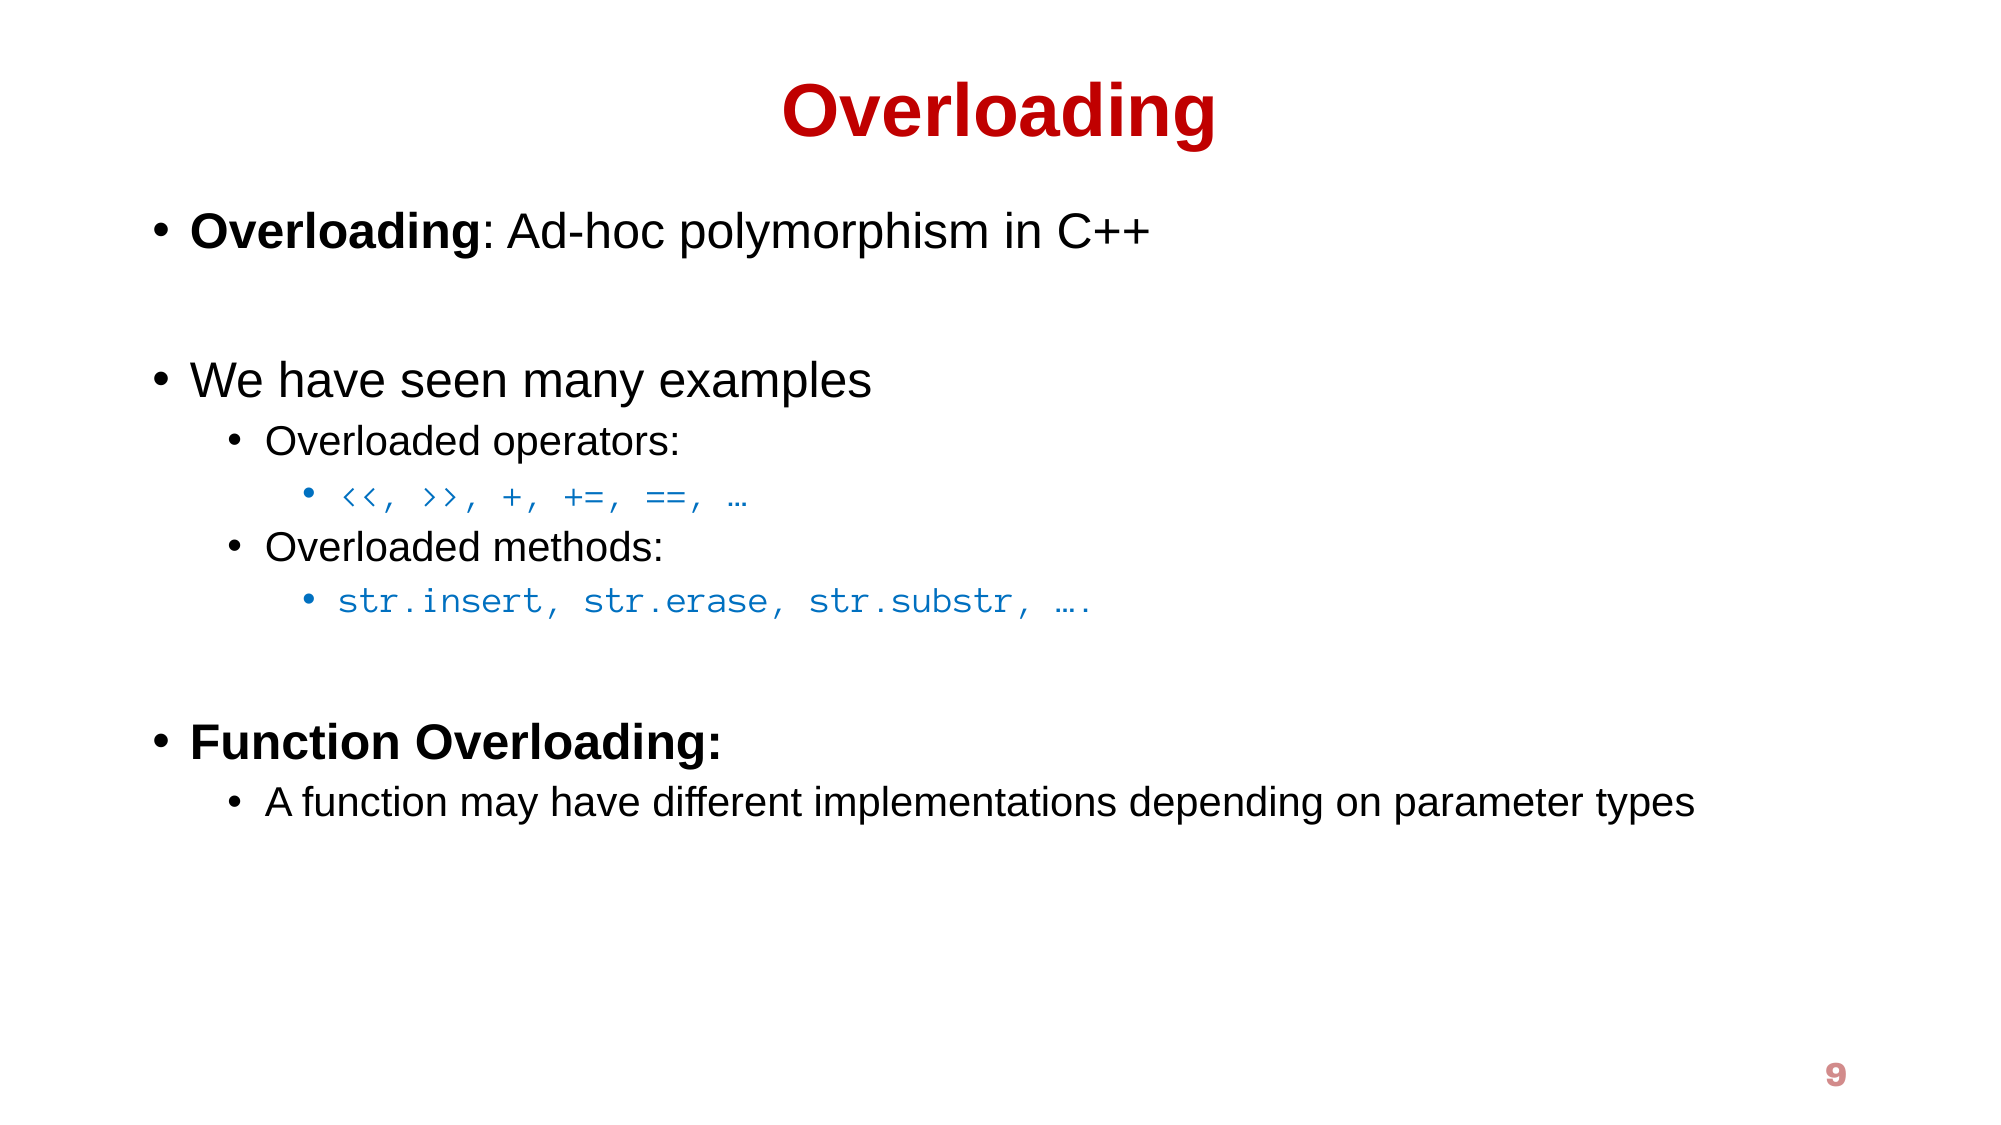

# Overloading
Overloading: Ad-hoc polymorphism in C++

We have seen many examples
Overloaded operators:
<<, >>, +, +=, ==, …
Overloaded methods:
str.insert, str.erase, str.substr, ….

Function Overloading:
A function may have different implementations depending on parameter types
9